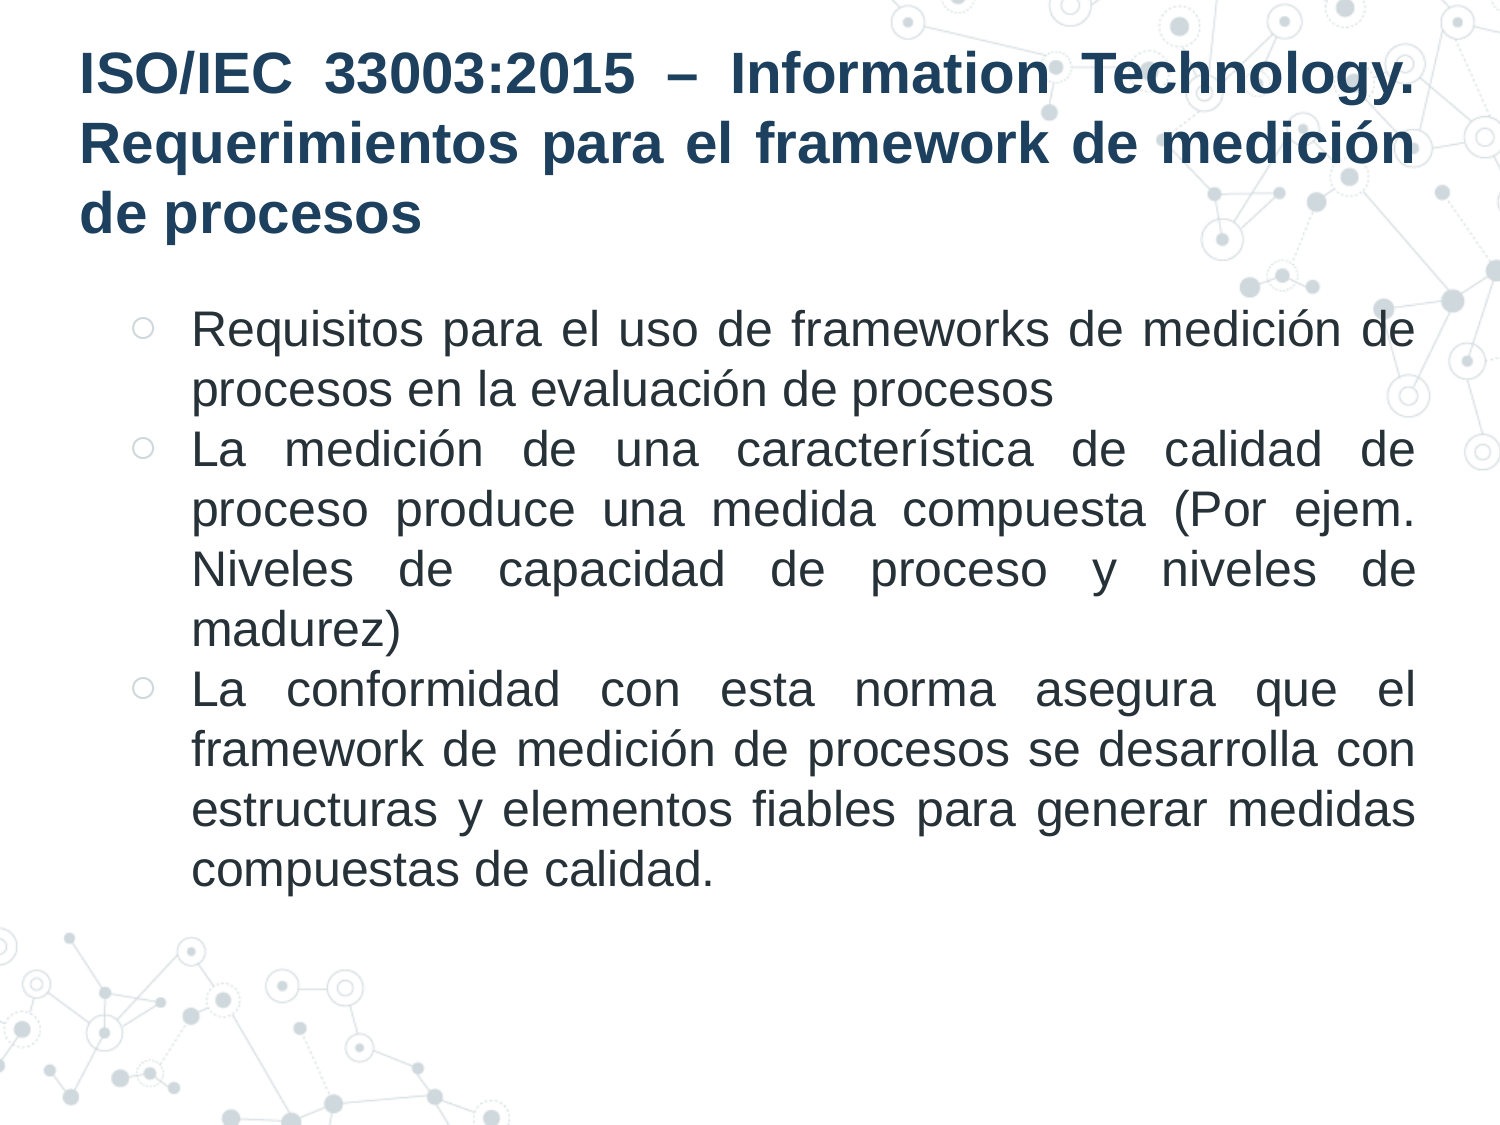

# ISO/IEC 33003:2015 – Information Technology. Requerimientos para el framework de medición de procesos
Requisitos para el uso de frameworks de medición de procesos en la evaluación de procesos
La medición de una característica de calidad de proceso produce una medida compuesta (Por ejem. Niveles de capacidad de proceso y niveles de madurez)
La conformidad con esta norma asegura que el framework de medición de procesos se desarrolla con estructuras y elementos fiables para generar medidas compuestas de calidad.